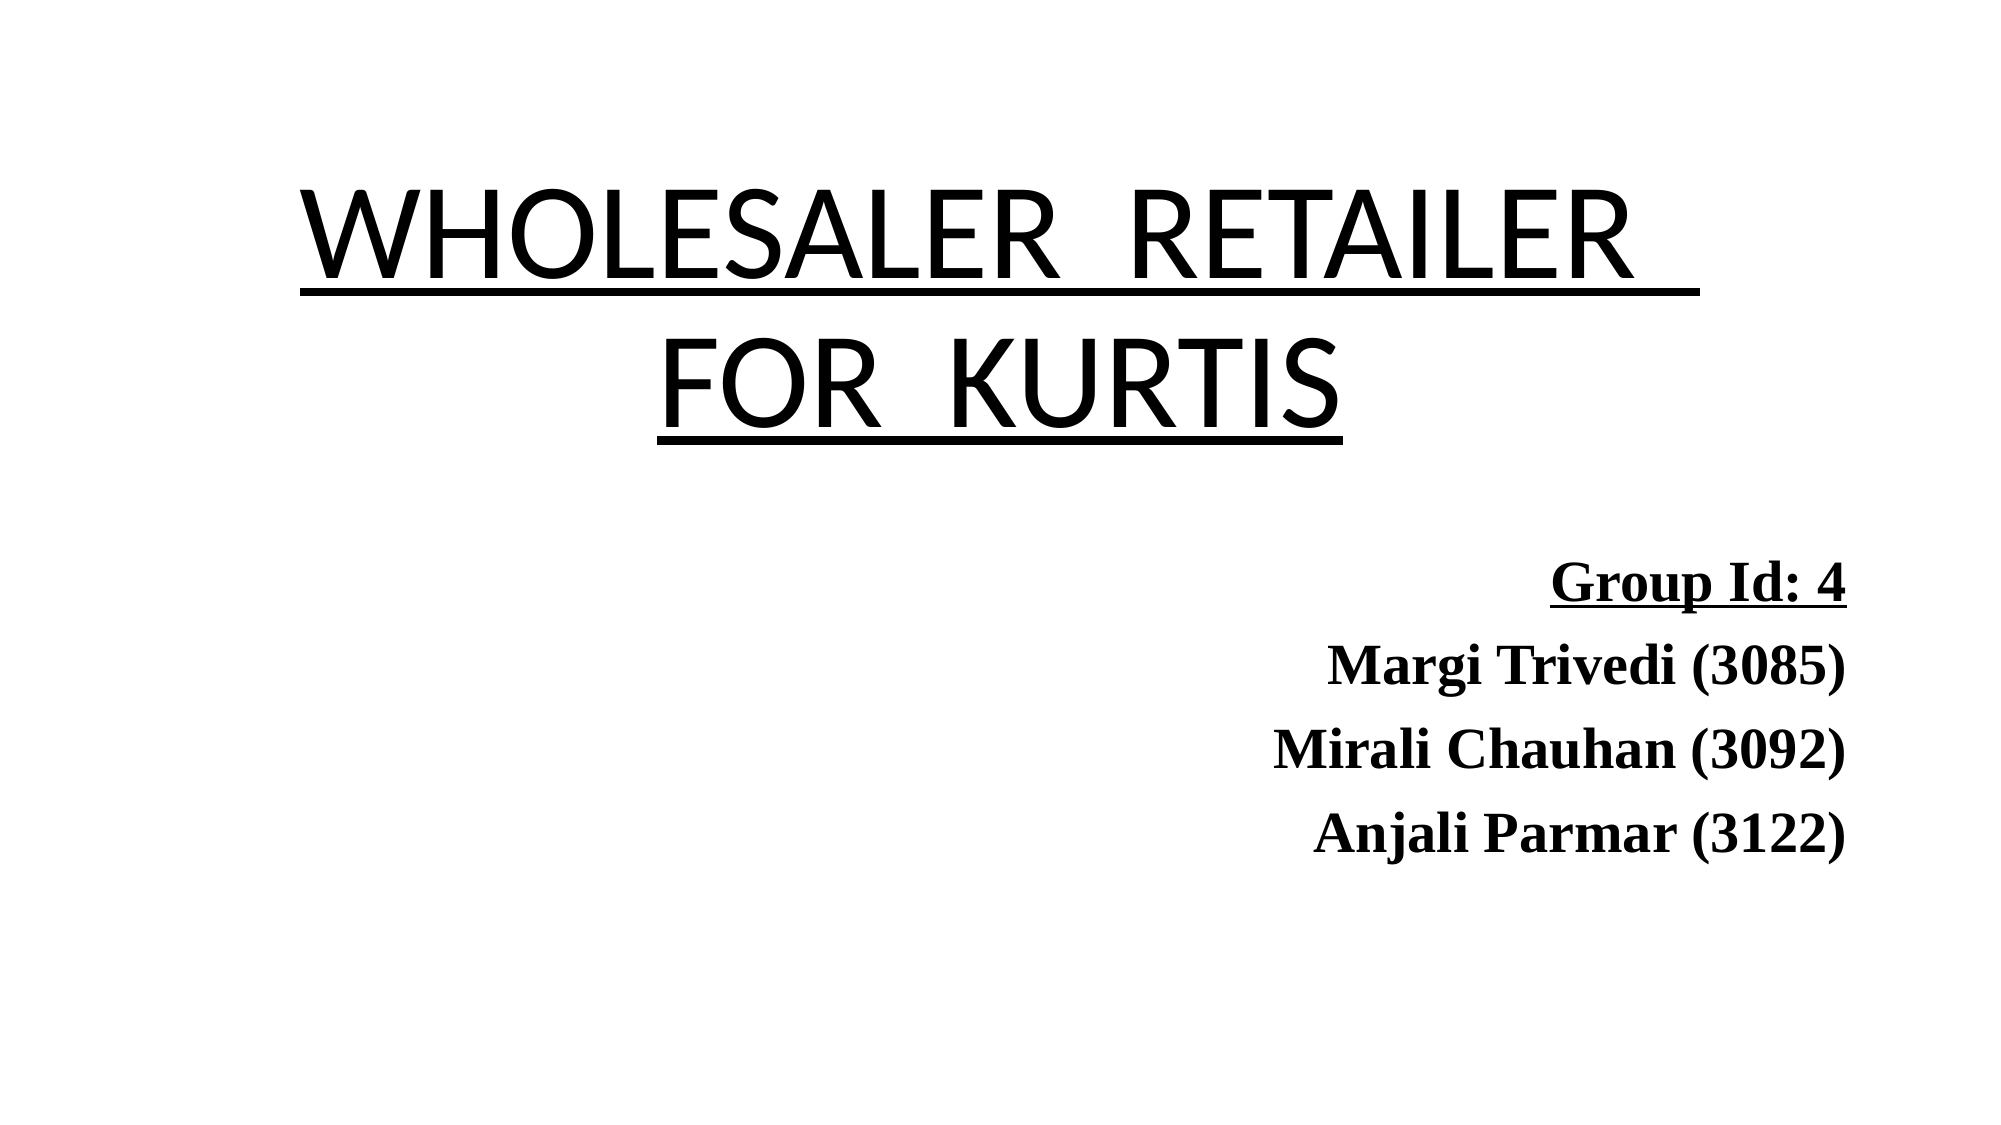

# WHOLESALER  RETAILER FOR  KURTIS
Group Id: 4
Margi Trivedi (3085)
Mirali Chauhan (3092)
Anjali Parmar (3122)